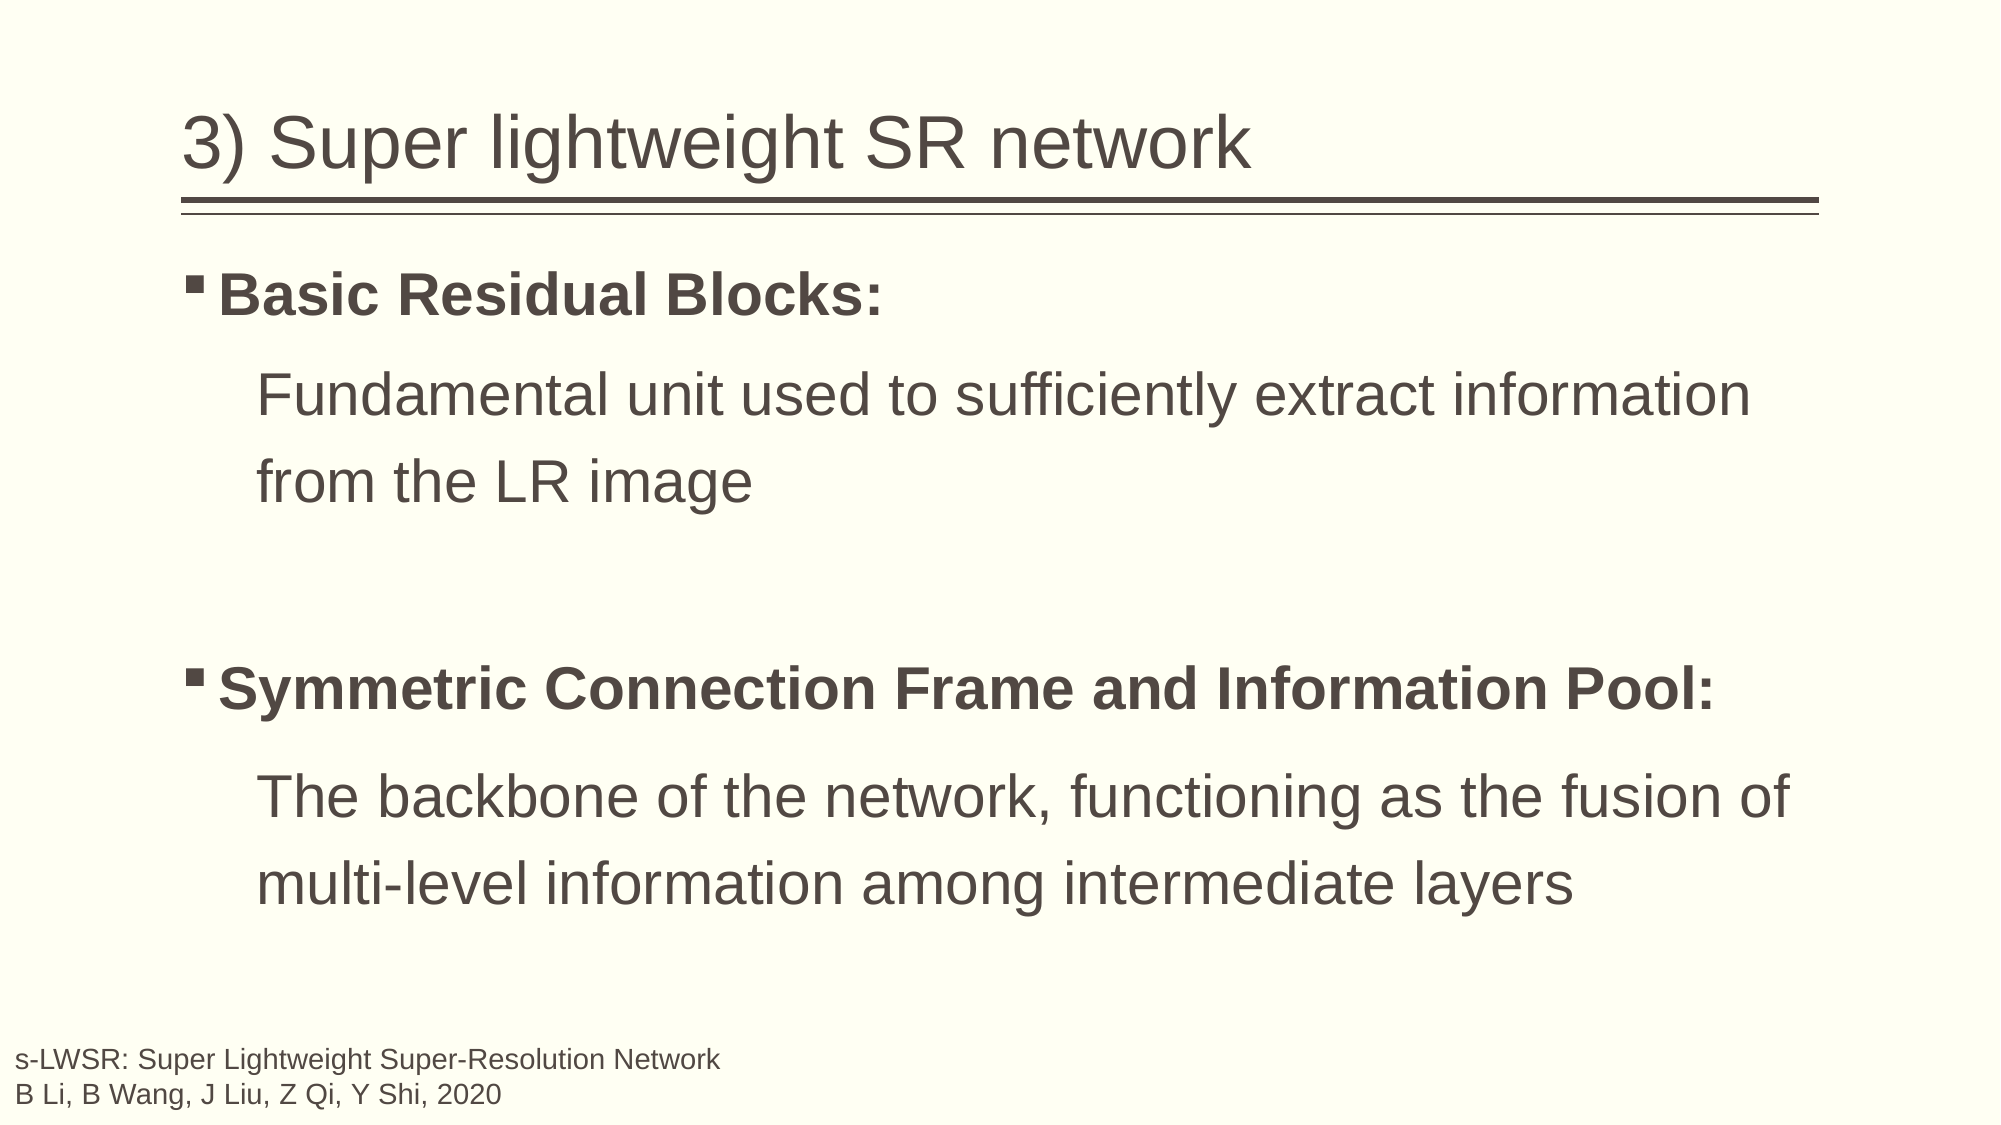

# 3) Super lightweight SR network
Basic Residual Blocks:
Fundamental unit used to sufficiently extract information from the LR image

Symmetric Connection Frame and Information Pool:
The backbone of the network, functioning as the fusion of multi-level information among intermediate layers

s-LWSR: Super Lightweight Super-Resolution Network
B Li, B Wang, J Liu, Z Qi, Y Shi, 2020